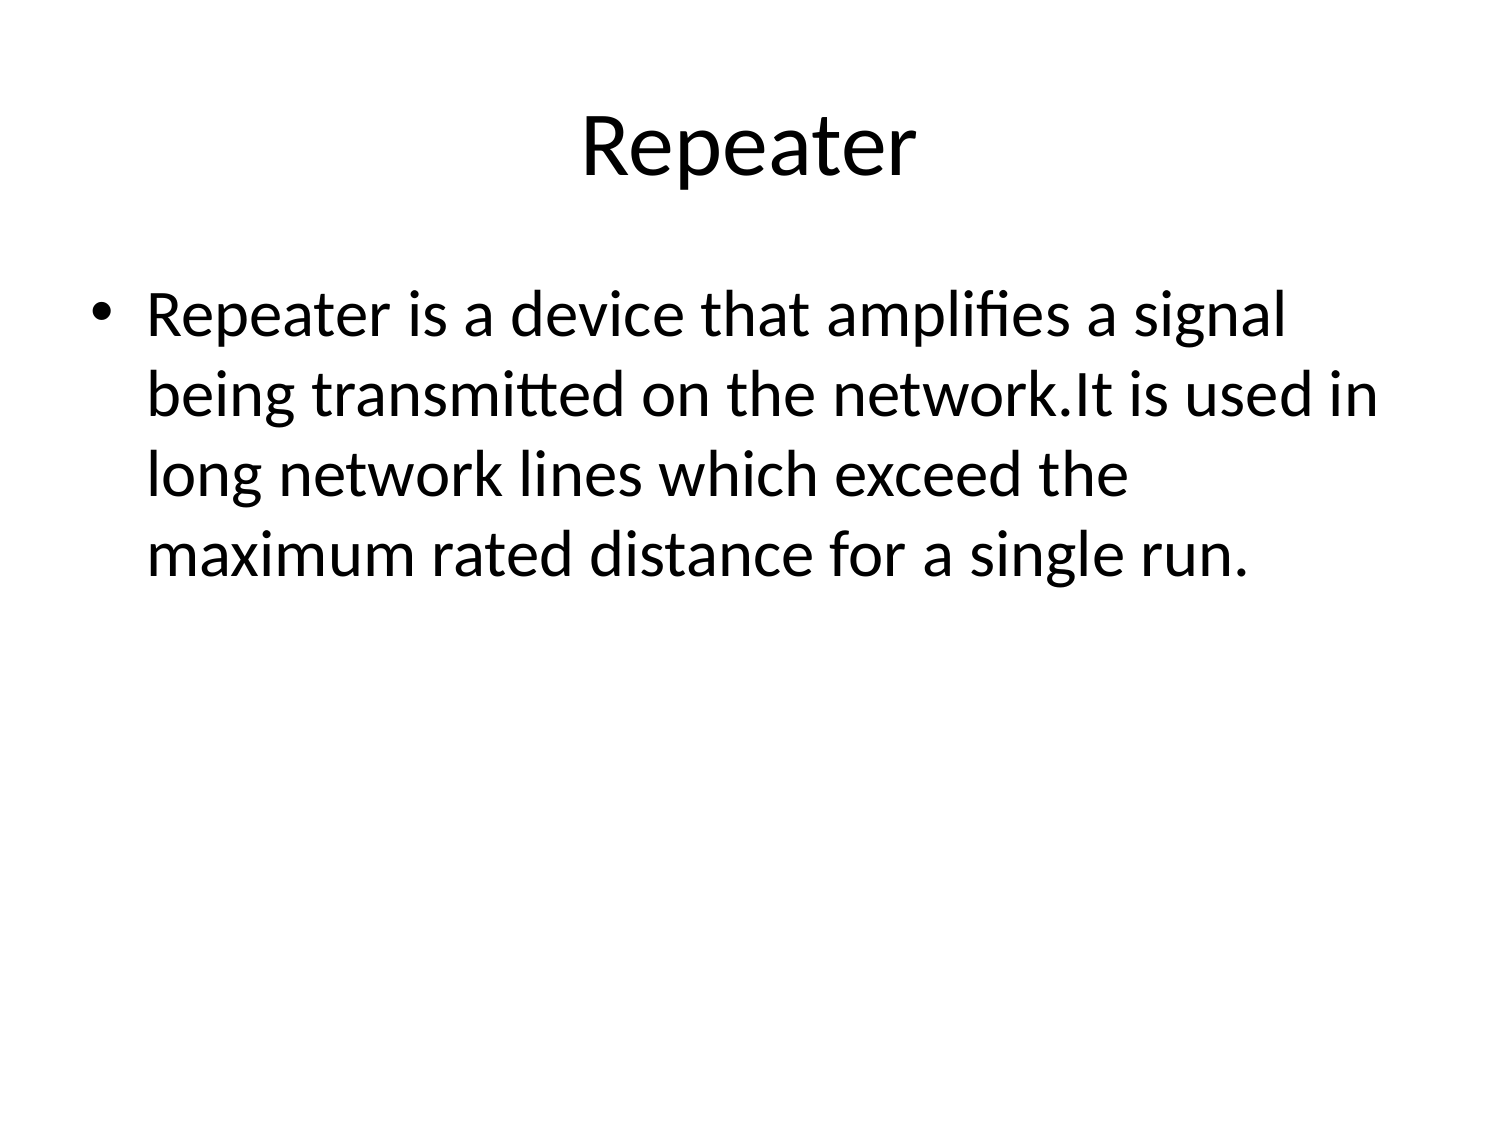

# Repeater
Repeater is a device that amplifies a signal being transmitted on the network.It is used in long network lines which exceed the maximum rated distance for a single run.